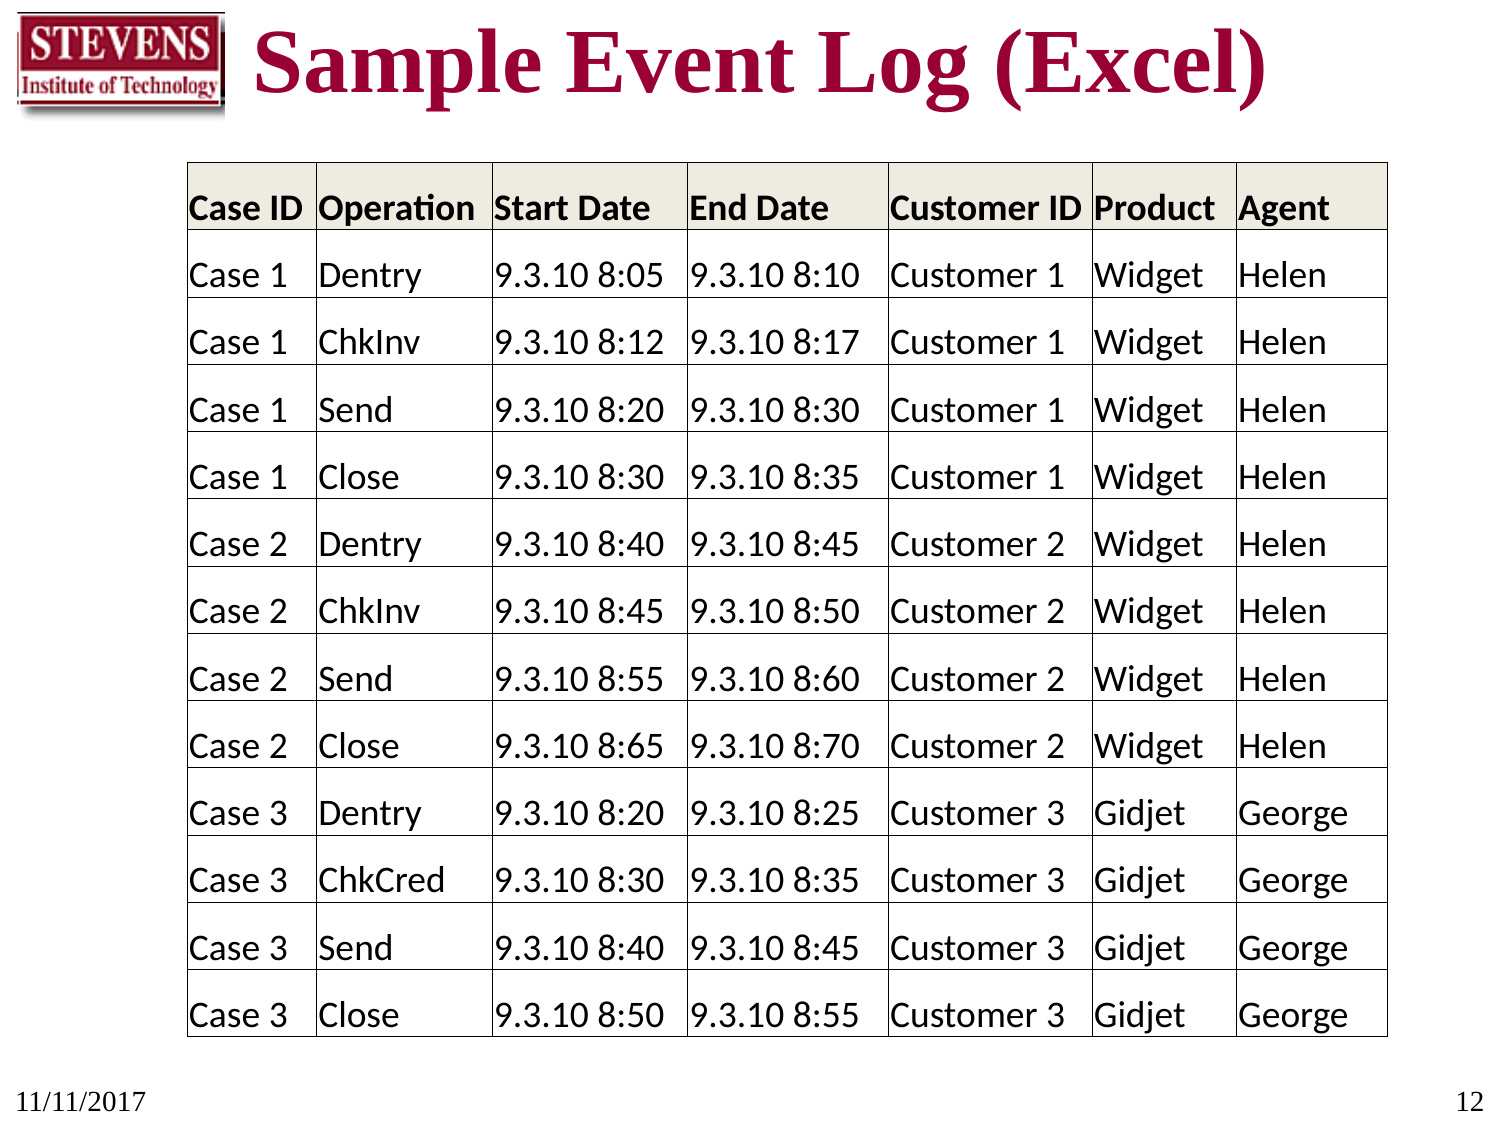

# Sample Event Log (Excel)
| Case ID | Operation | Start Date | End Date | Customer ID | Product | Agent |
| --- | --- | --- | --- | --- | --- | --- |
| Case 1 | Dentry | 9.3.10 8:05 | 9.3.10 8:10 | Customer 1 | Widget | Helen |
| Case 1 | ChkInv | 9.3.10 8:12 | 9.3.10 8:17 | Customer 1 | Widget | Helen |
| Case 1 | Send | 9.3.10 8:20 | 9.3.10 8:30 | Customer 1 | Widget | Helen |
| Case 1 | Close | 9.3.10 8:30 | 9.3.10 8:35 | Customer 1 | Widget | Helen |
| Case 2 | Dentry | 9.3.10 8:40 | 9.3.10 8:45 | Customer 2 | Widget | Helen |
| Case 2 | ChkInv | 9.3.10 8:45 | 9.3.10 8:50 | Customer 2 | Widget | Helen |
| Case 2 | Send | 9.3.10 8:55 | 9.3.10 8:60 | Customer 2 | Widget | Helen |
| Case 2 | Close | 9.3.10 8:65 | 9.3.10 8:70 | Customer 2 | Widget | Helen |
| Case 3 | Dentry | 9.3.10 8:20 | 9.3.10 8:25 | Customer 3 | Gidjet | George |
| Case 3 | ChkCred | 9.3.10 8:30 | 9.3.10 8:35 | Customer 3 | Gidjet | George |
| Case 3 | Send | 9.3.10 8:40 | 9.3.10 8:45 | Customer 3 | Gidjet | George |
| Case 3 | Close | 9.3.10 8:50 | 9.3.10 8:55 | Customer 3 | Gidjet | George |
11/11/2017
12